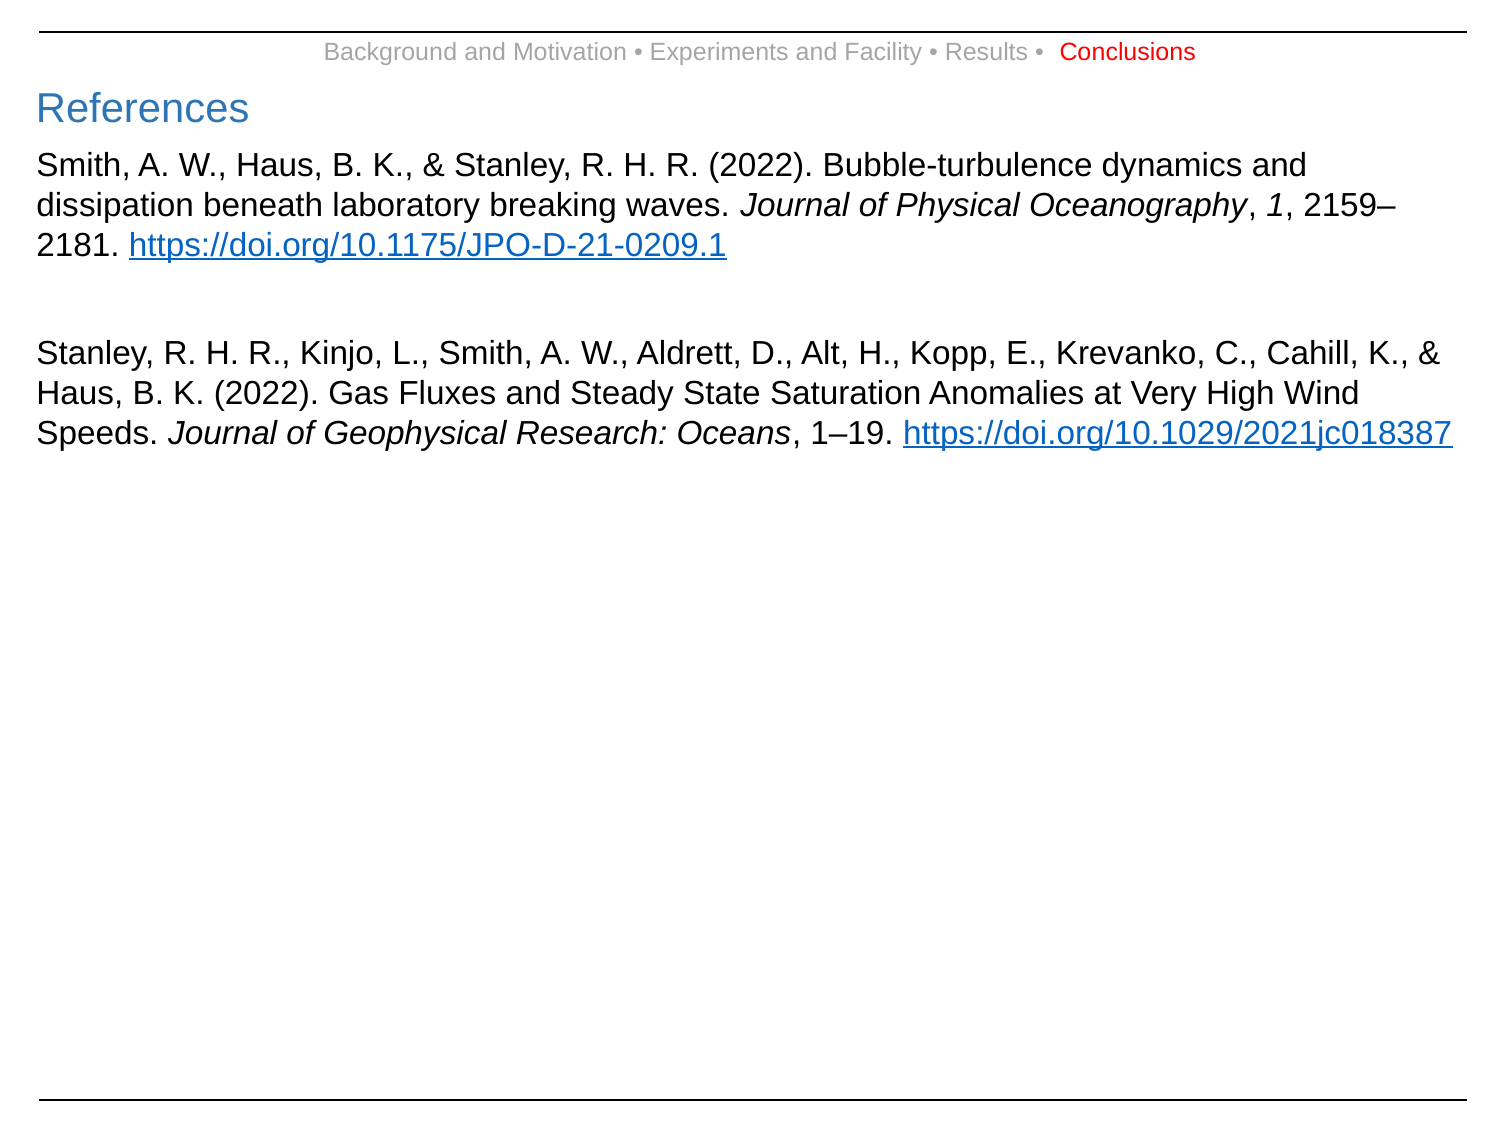

Background and Motivation • Experiments and Facility • Results •  Conclusions
# References
Smith, A. W., Haus, B. K., & Stanley, R. H. R. (2022). Bubble-turbulence dynamics and dissipation beneath laboratory breaking waves. Journal of Physical Oceanography, 1, 2159–2181. https://doi.org/10.1175/JPO-D-21-0209.1

Stanley, R. H. R., Kinjo, L., Smith, A. W., Aldrett, D., Alt, H., Kopp, E., Krevanko, C., Cahill, K., & Haus, B. K. (2022). Gas Fluxes and Steady State Saturation Anomalies at Very High Wind Speeds. Journal of Geophysical Research: Oceans, 1–19. https://doi.org/10.1029/2021jc018387